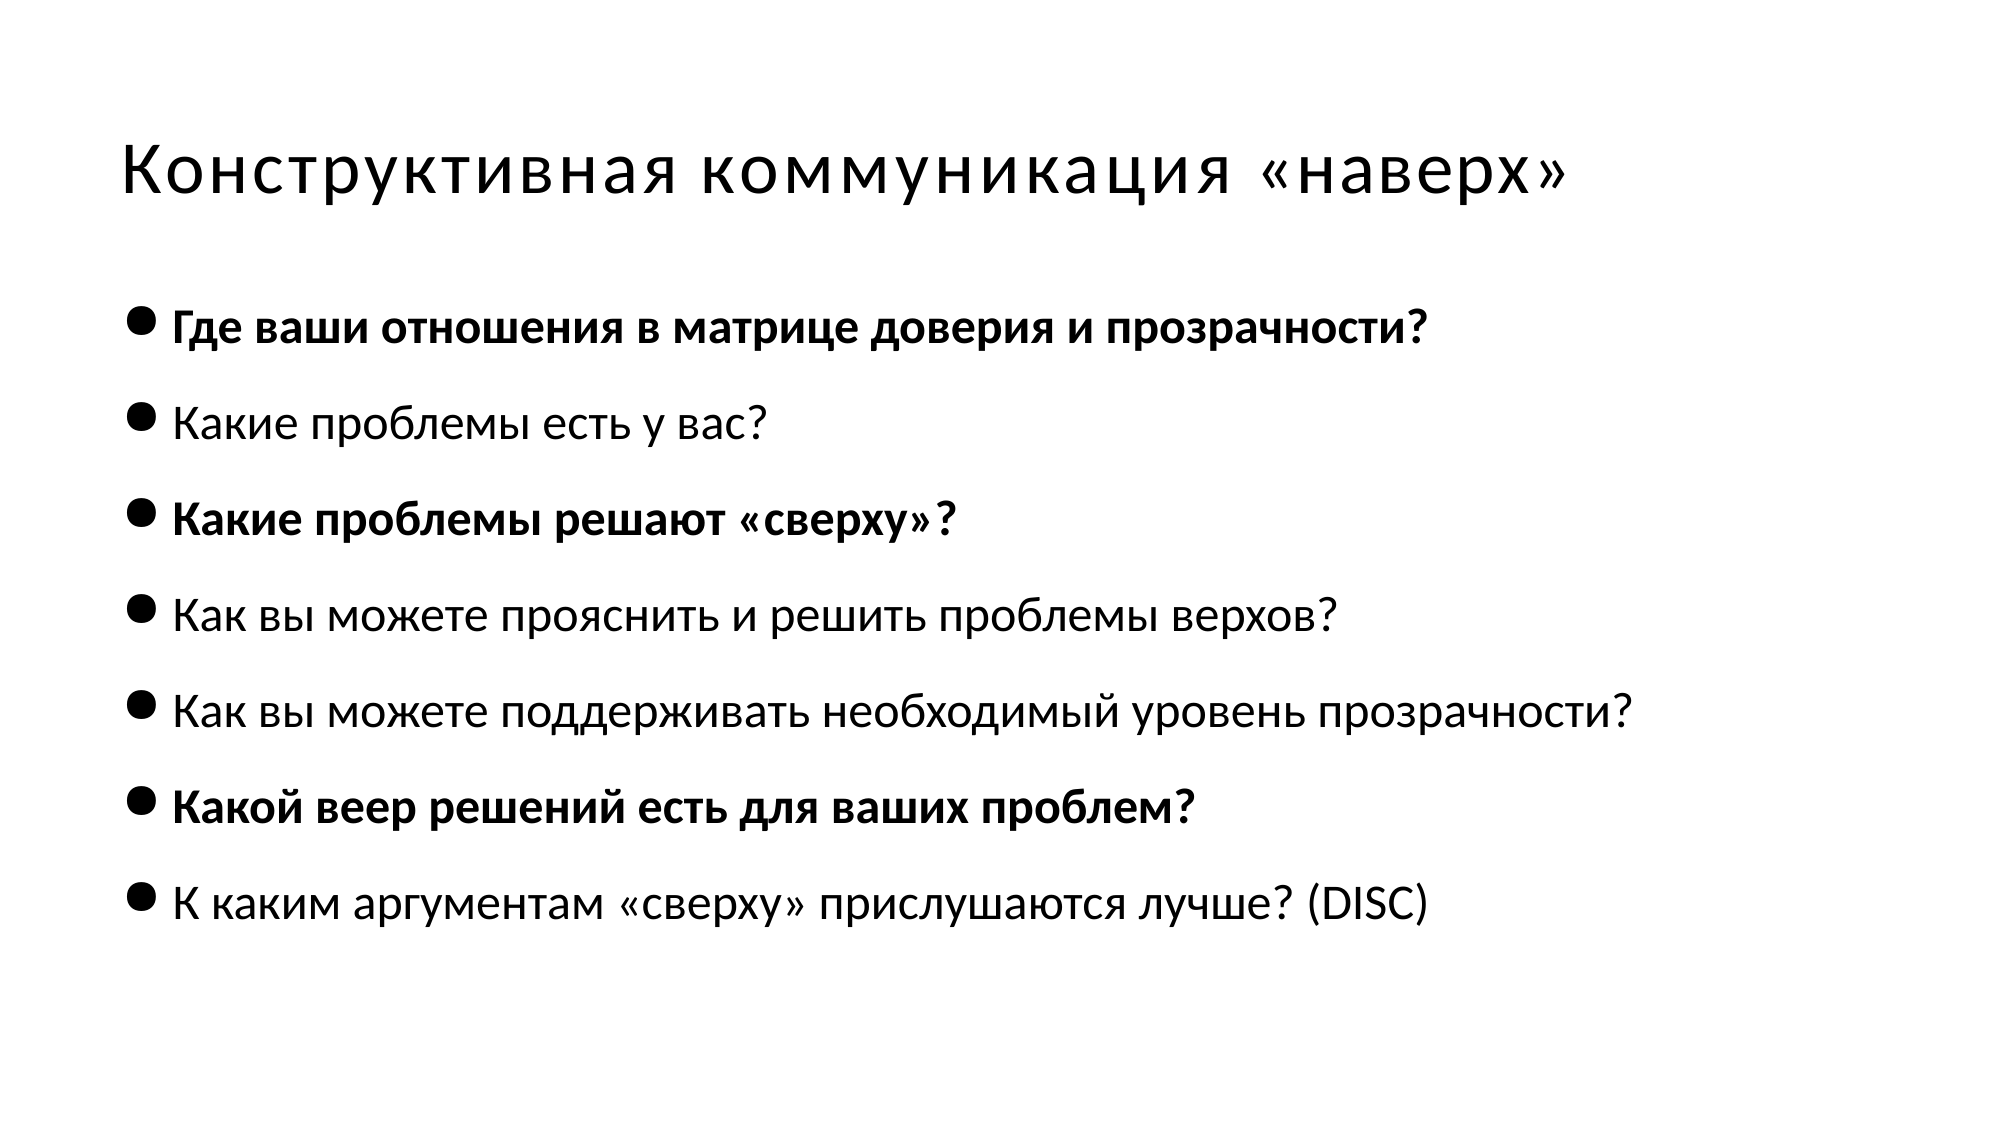

# Конструктивная коммуникация «наверх»
Где ваши отношения в матрице доверия и прозрачности?
Какие проблемы есть у вас?
Какие проблемы решают «сверху»?
Как вы можете прояснить и решить проблемы верхов?
Как вы можете поддерживать необходимый уровень прозрачности?
Какой веер решений есть для ваших проблем?
К каким аргументам «сверху» прислушаются лучше? (DISC)